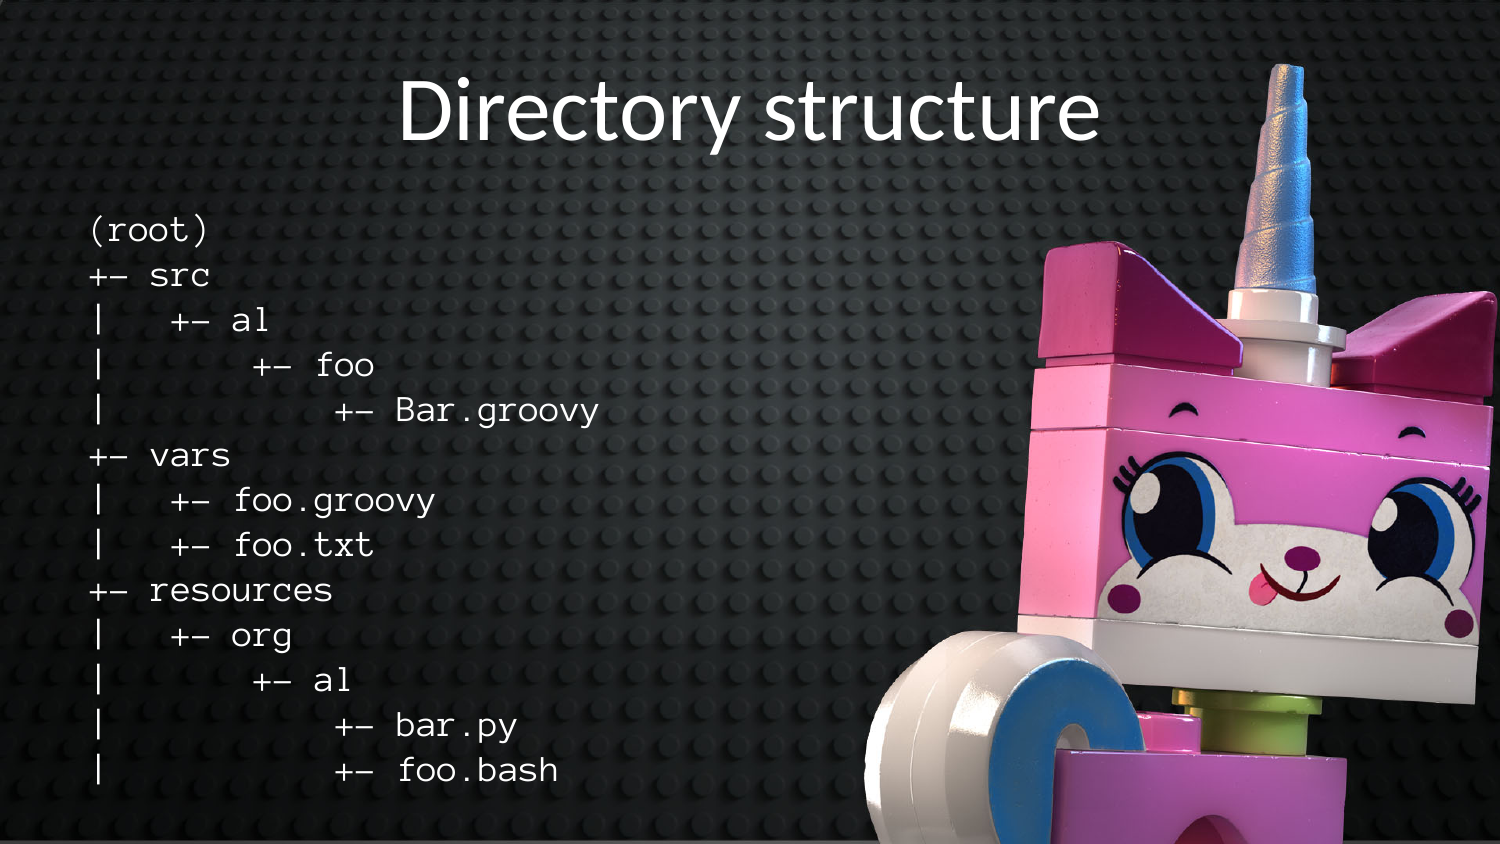

Directory structure
(root)
+- src
|   +- al
|       +- foo
|           +- Bar.groovy
+- vars
|   +- foo.groovy
|   +- foo.txt
+- resources
|   +- org
|       +- al
|           +- bar.py
|           +- foo.bash